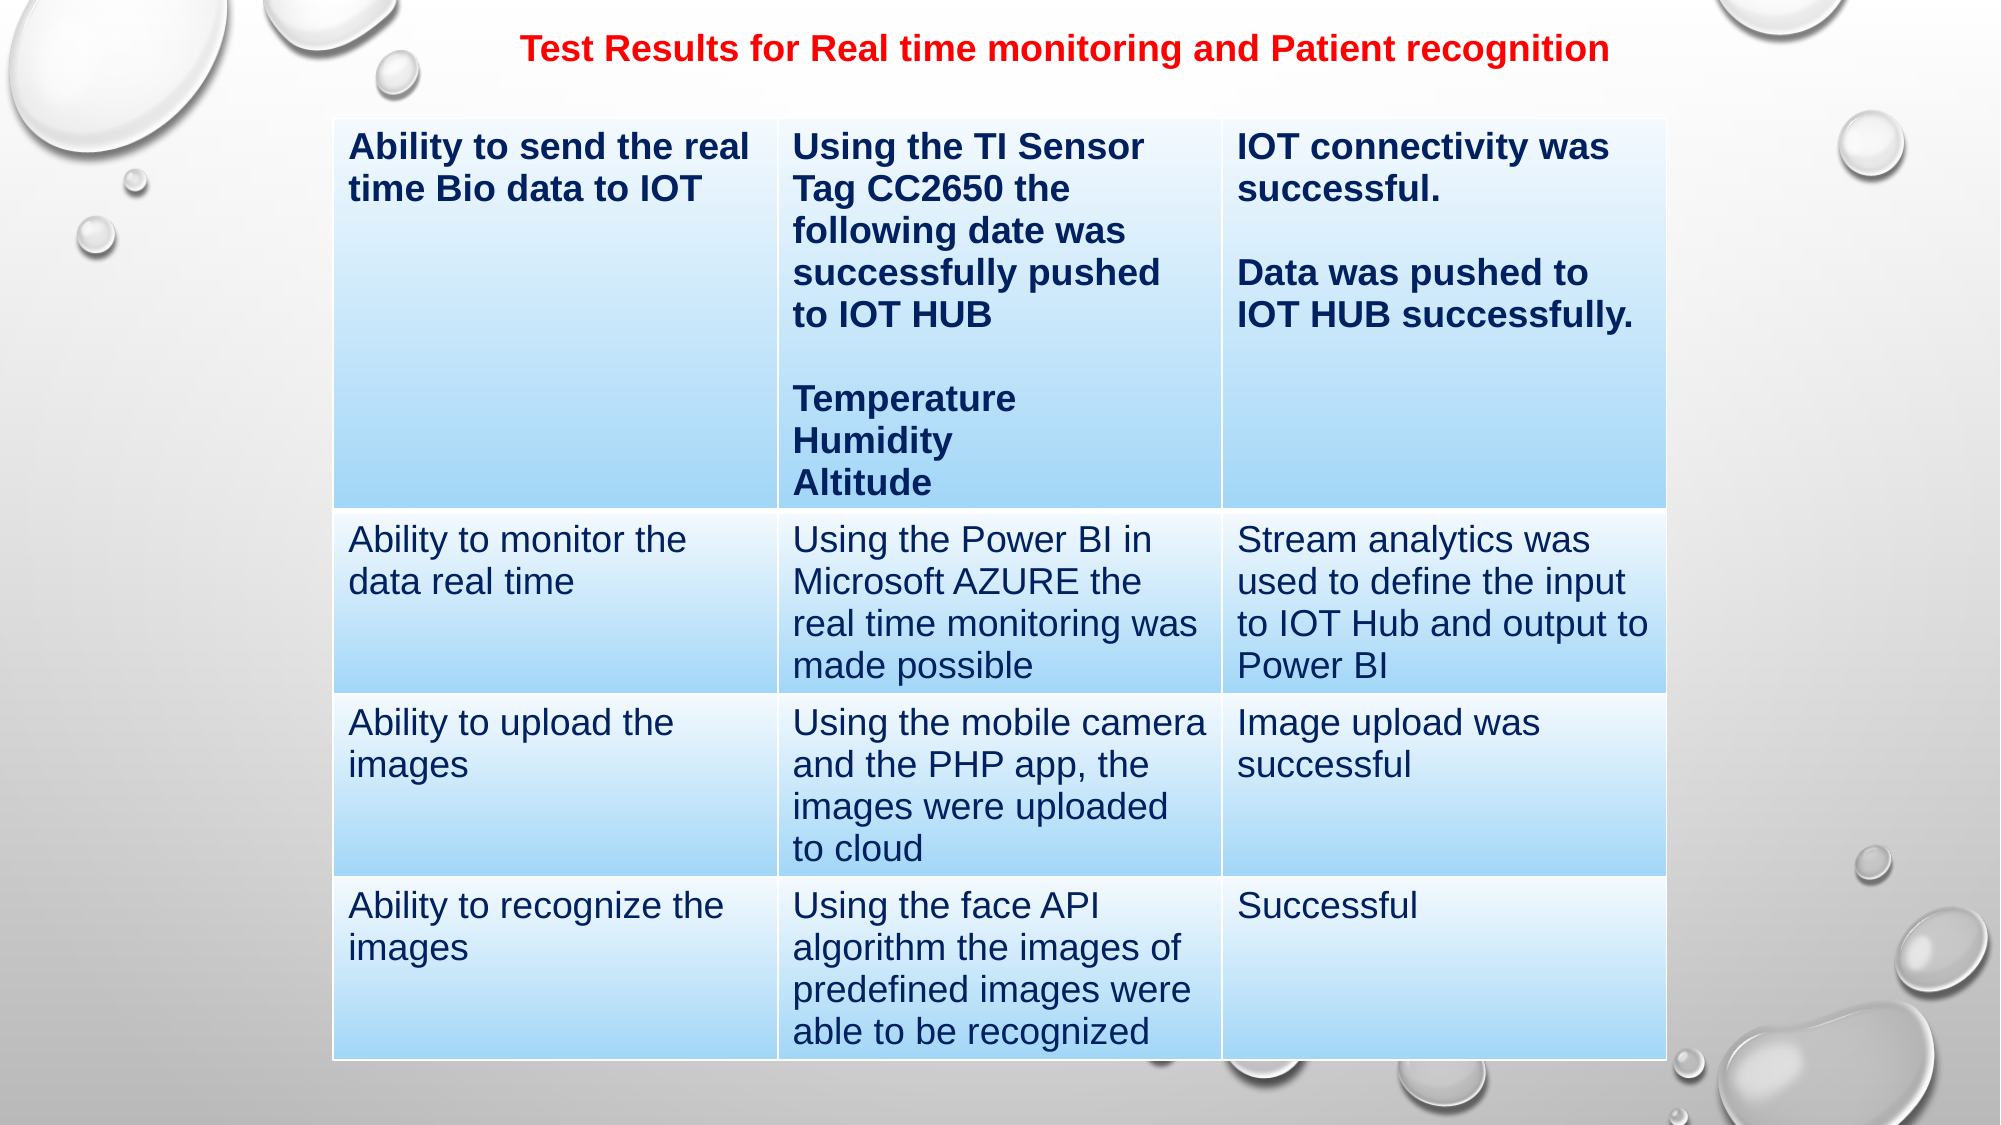

Test Results for Real time monitoring and Patient recognition
| Ability to send the real time Bio data to IOT | Using the TI Sensor Tag CC2650 the following date was successfully pushed to IOT HUB Temperature Humidity Altitude | IOT connectivity was successful. Data was pushed to IOT HUB successfully. |
| --- | --- | --- |
| Ability to monitor the data real time | Using the Power BI in Microsoft AZURE the real time monitoring was made possible | Stream analytics was used to define the input to IOT Hub and output to Power BI |
| Ability to upload the images | Using the mobile camera and the PHP app, the images were uploaded to cloud | Image upload was successful |
| Ability to recognize the images | Using the face API algorithm the images of predefined images were able to be recognized | Successful |